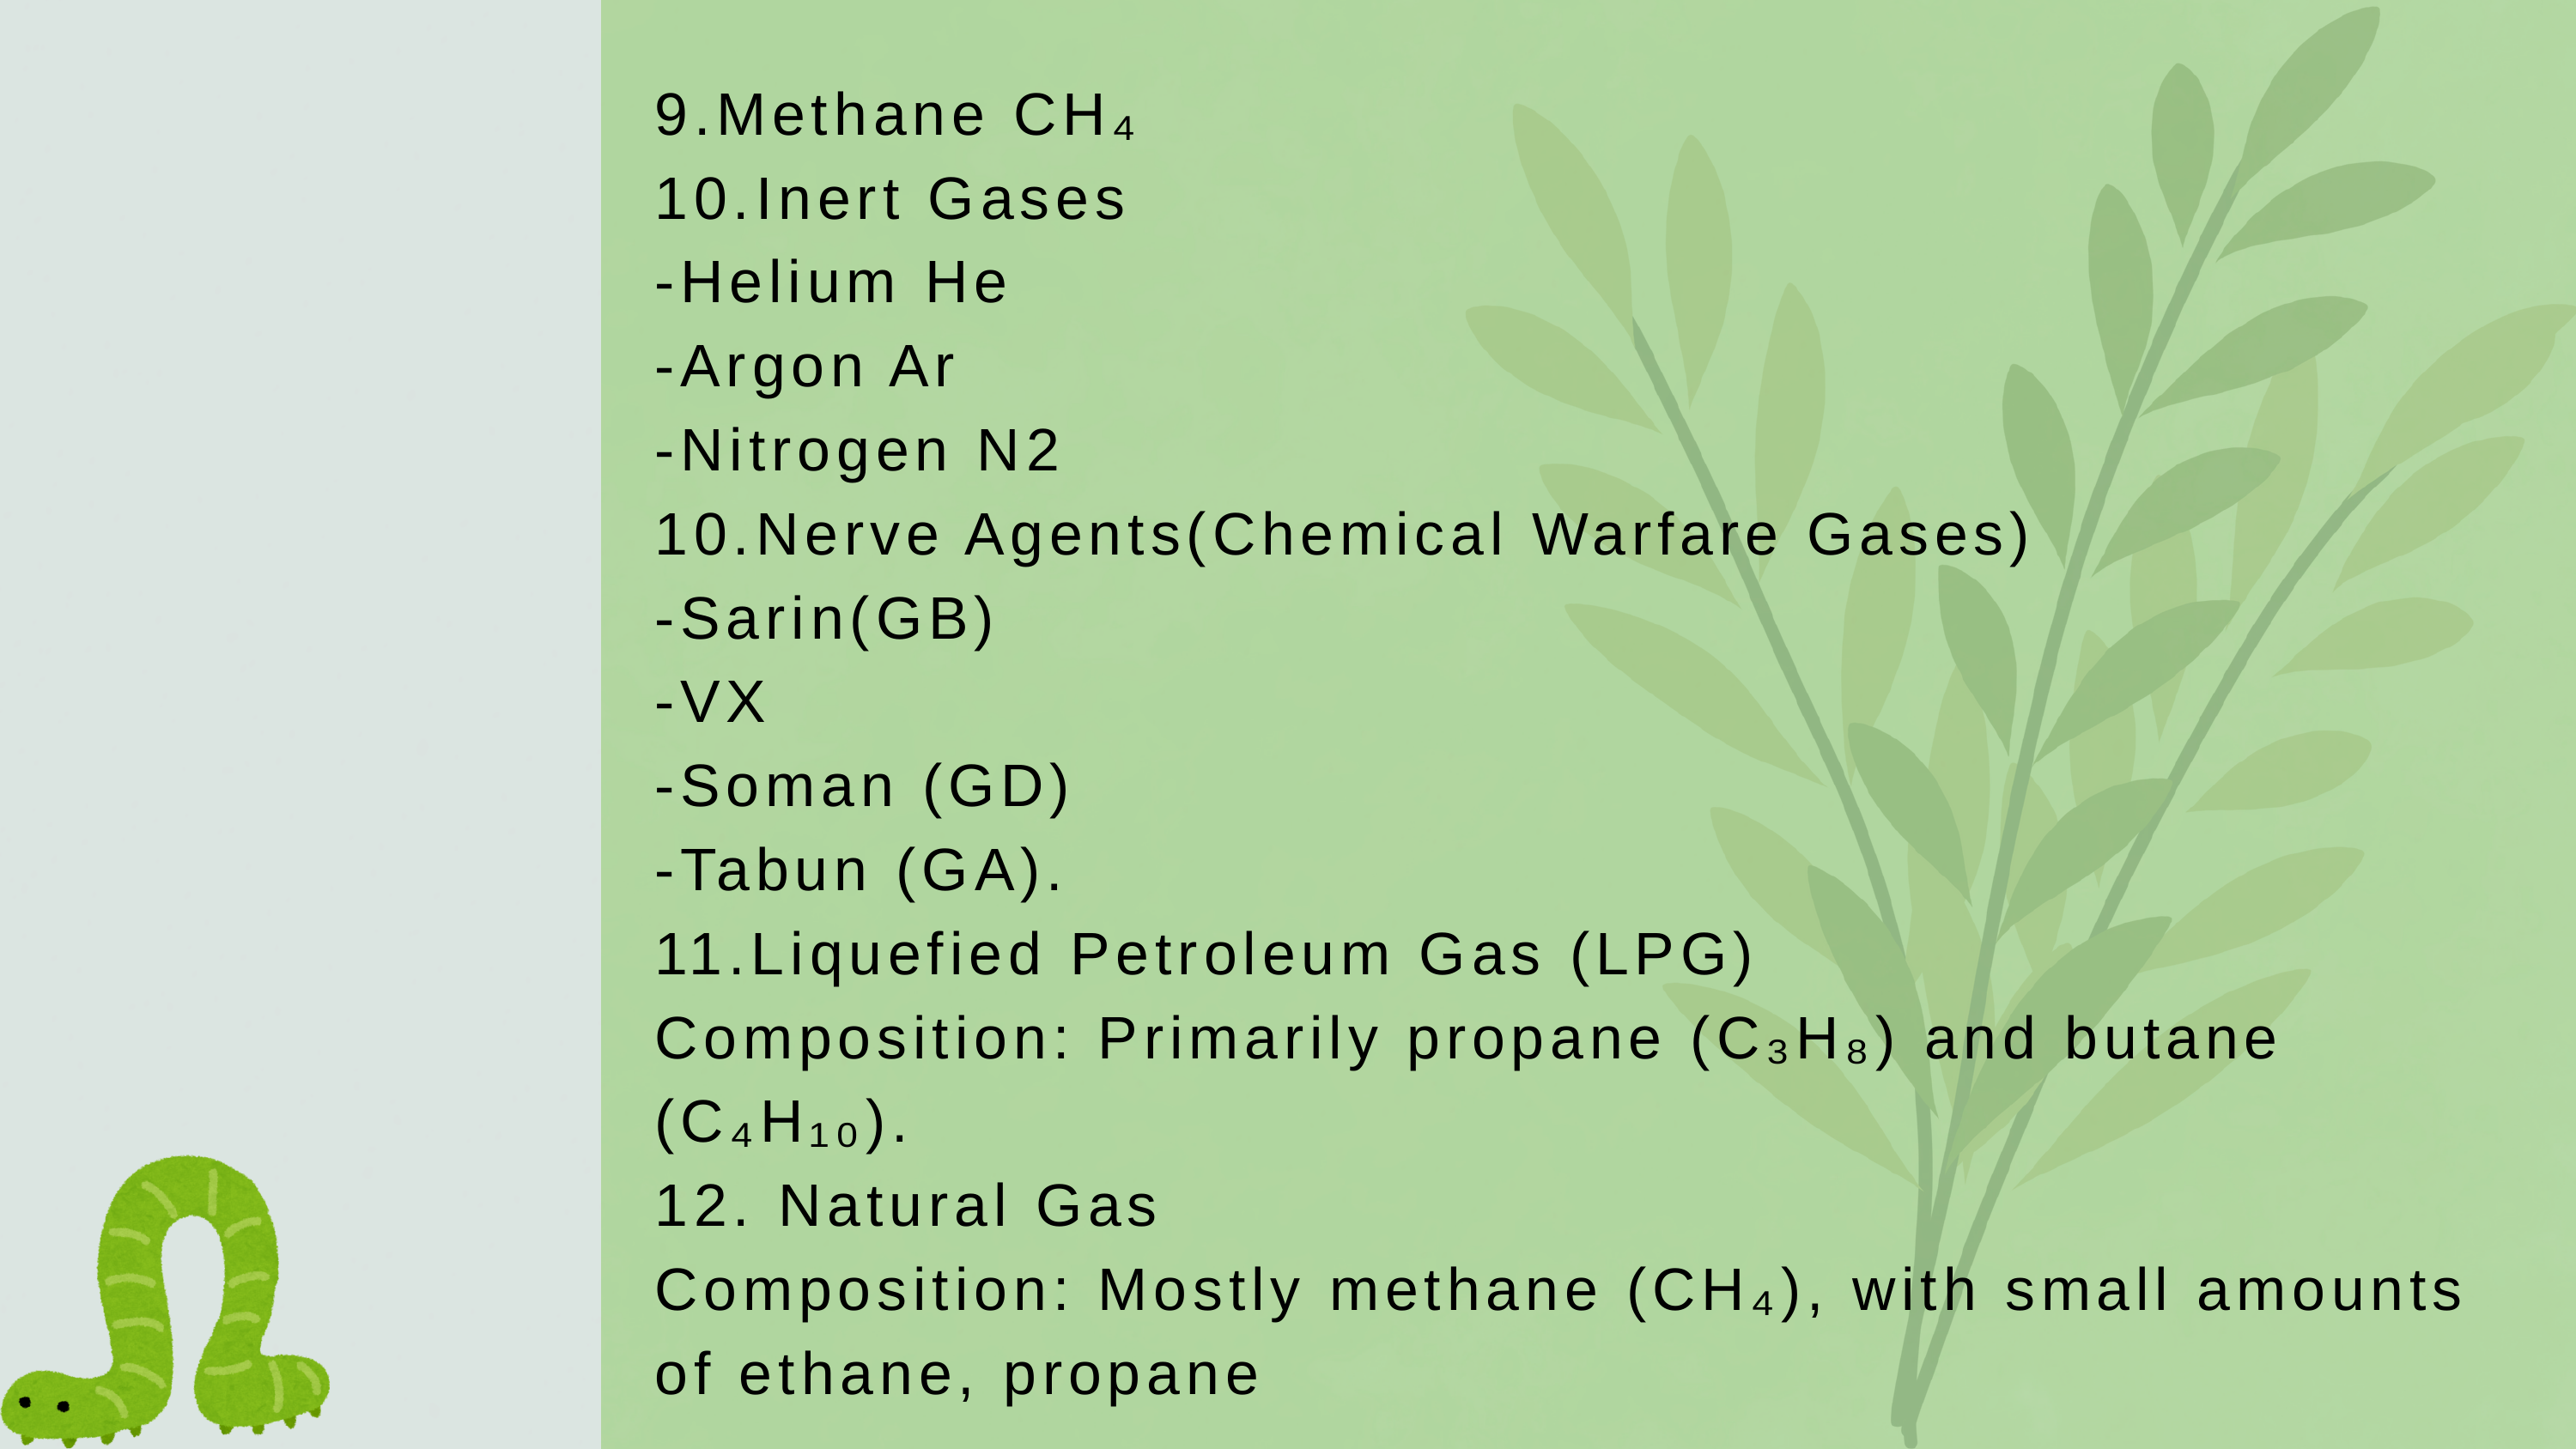

9.Methane CH₄
10.Inert Gases
-Helium He
-Argon Ar
-Nitrogen N2
10.Nerve Agents(Chemical Warfare Gases)
-Sarin(GB)
-VX
-Soman (GD)
-Tabun (GA).
11.Liquefied Petroleum Gas (LPG)
Composition: Primarily propane (C₃H₈) and butane (C₄H₁₀).
12. Natural Gas
Composition: Mostly methane (CH₄), with small amounts of ethane, propane